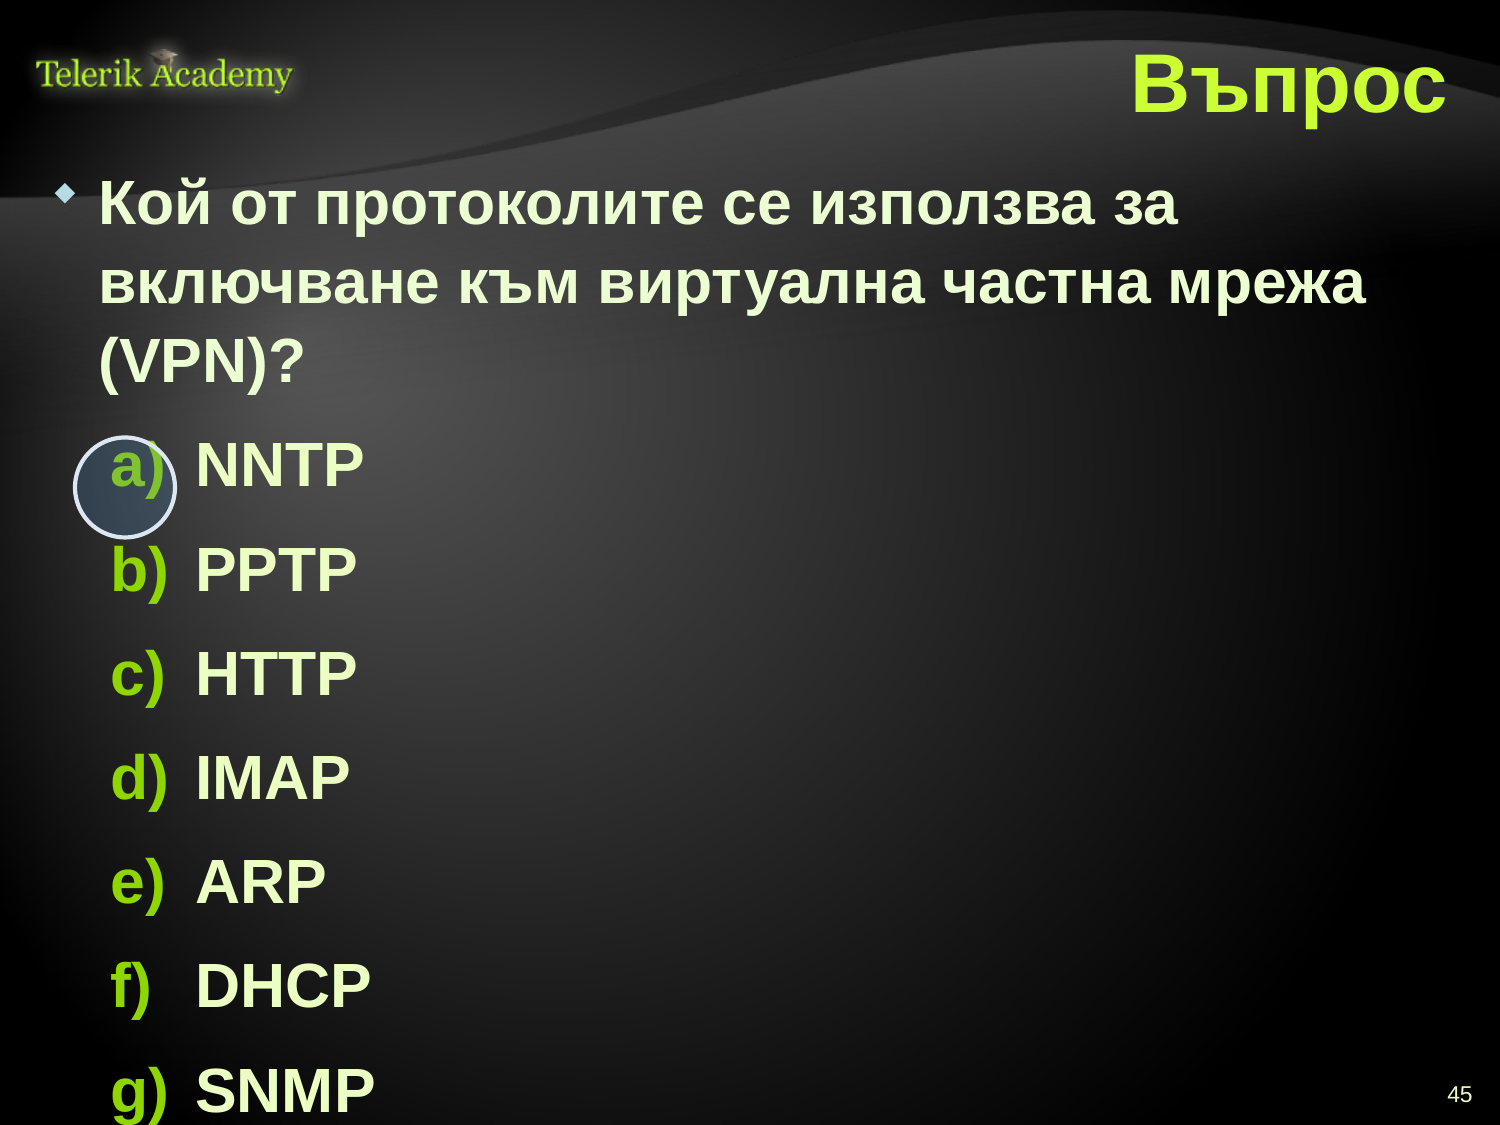

# Въпрос
Кой от протоколите се използва за включване към виртуална частна мрежа (VPN)?
NNTP
PPTP
HTTP
IMAP
ARP
DHCP
SNMP

45